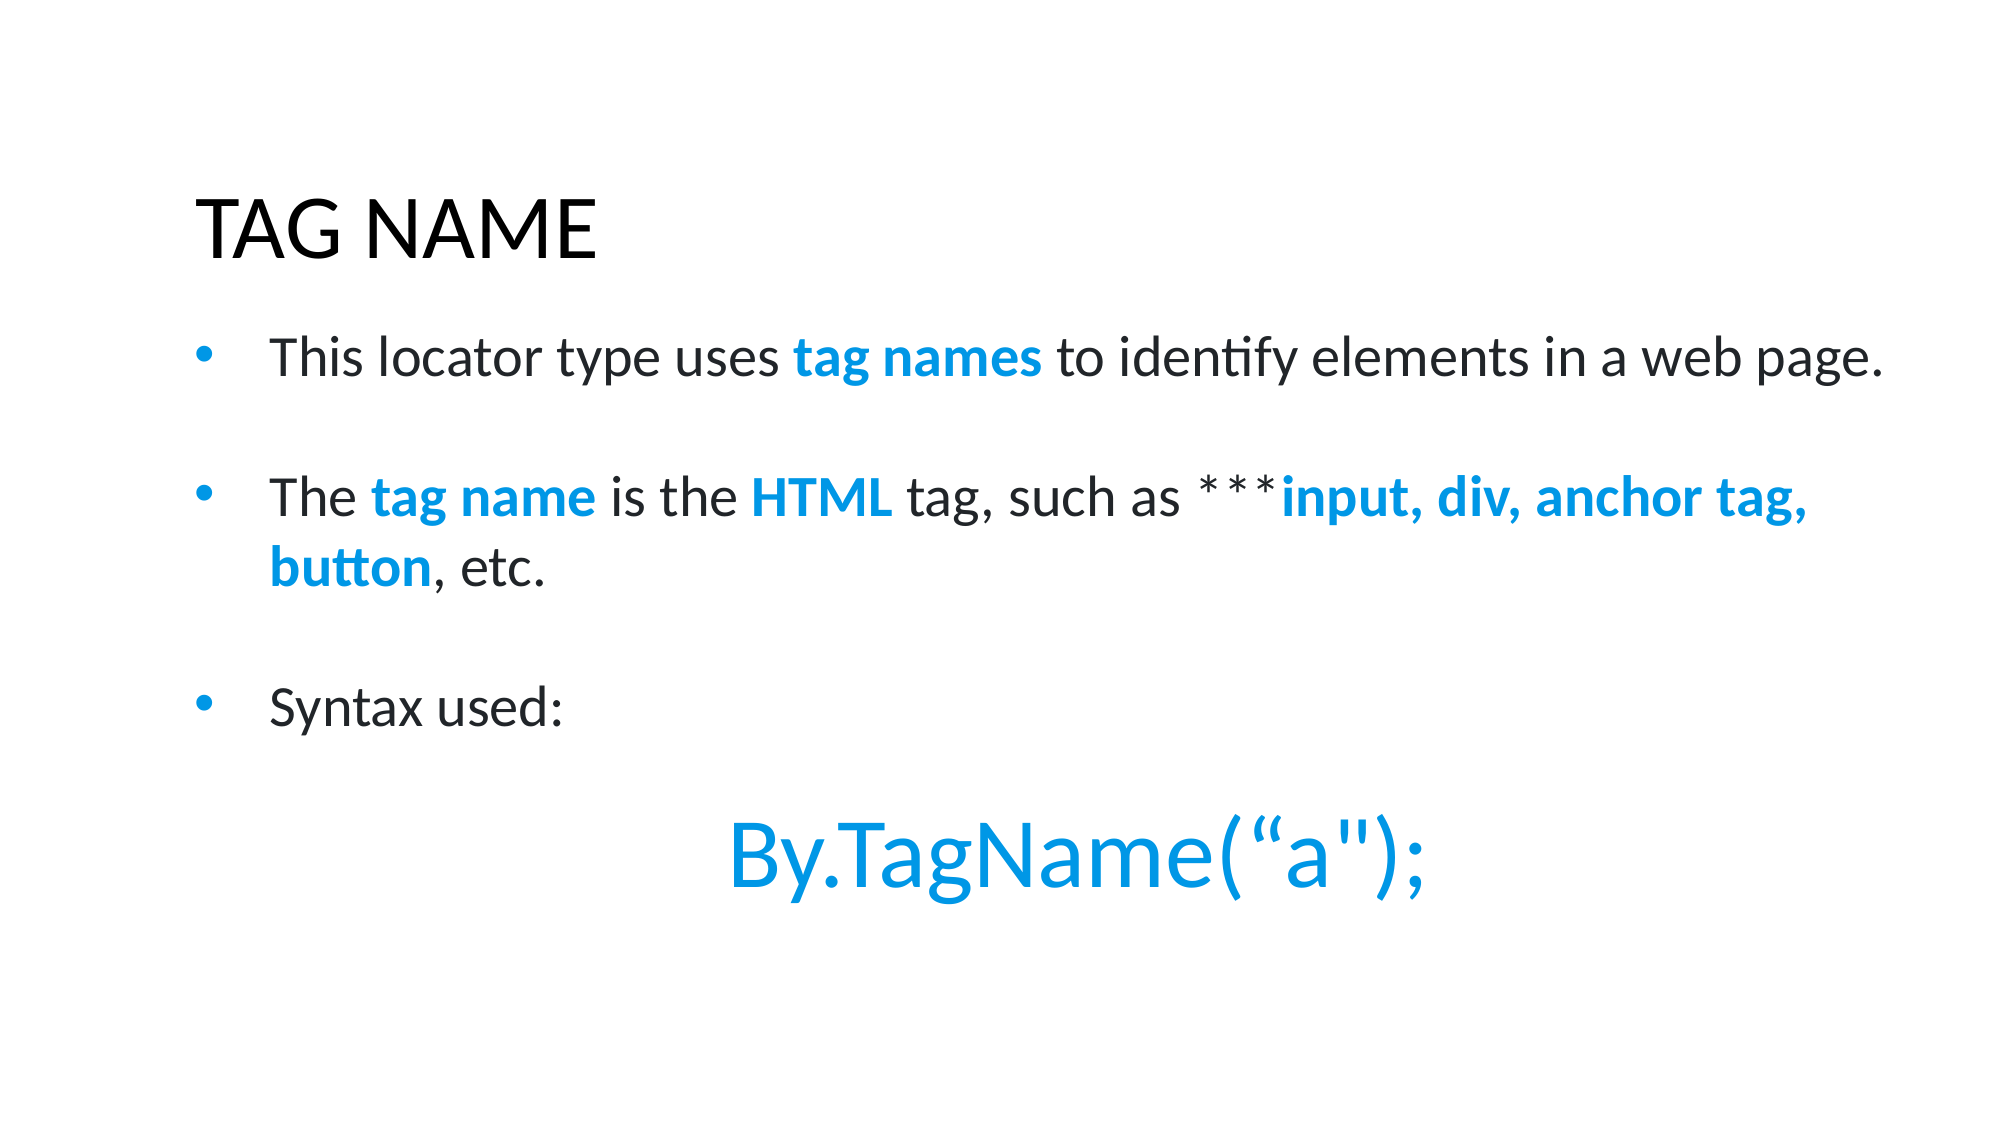

# TAG NAME
This locator type uses tag names to identify elements in a web page.

The tag name is the HTML tag, such as ***input, div, anchor tag, button, etc.

Syntax used:

By.TagName(“a");

Selenium Locator